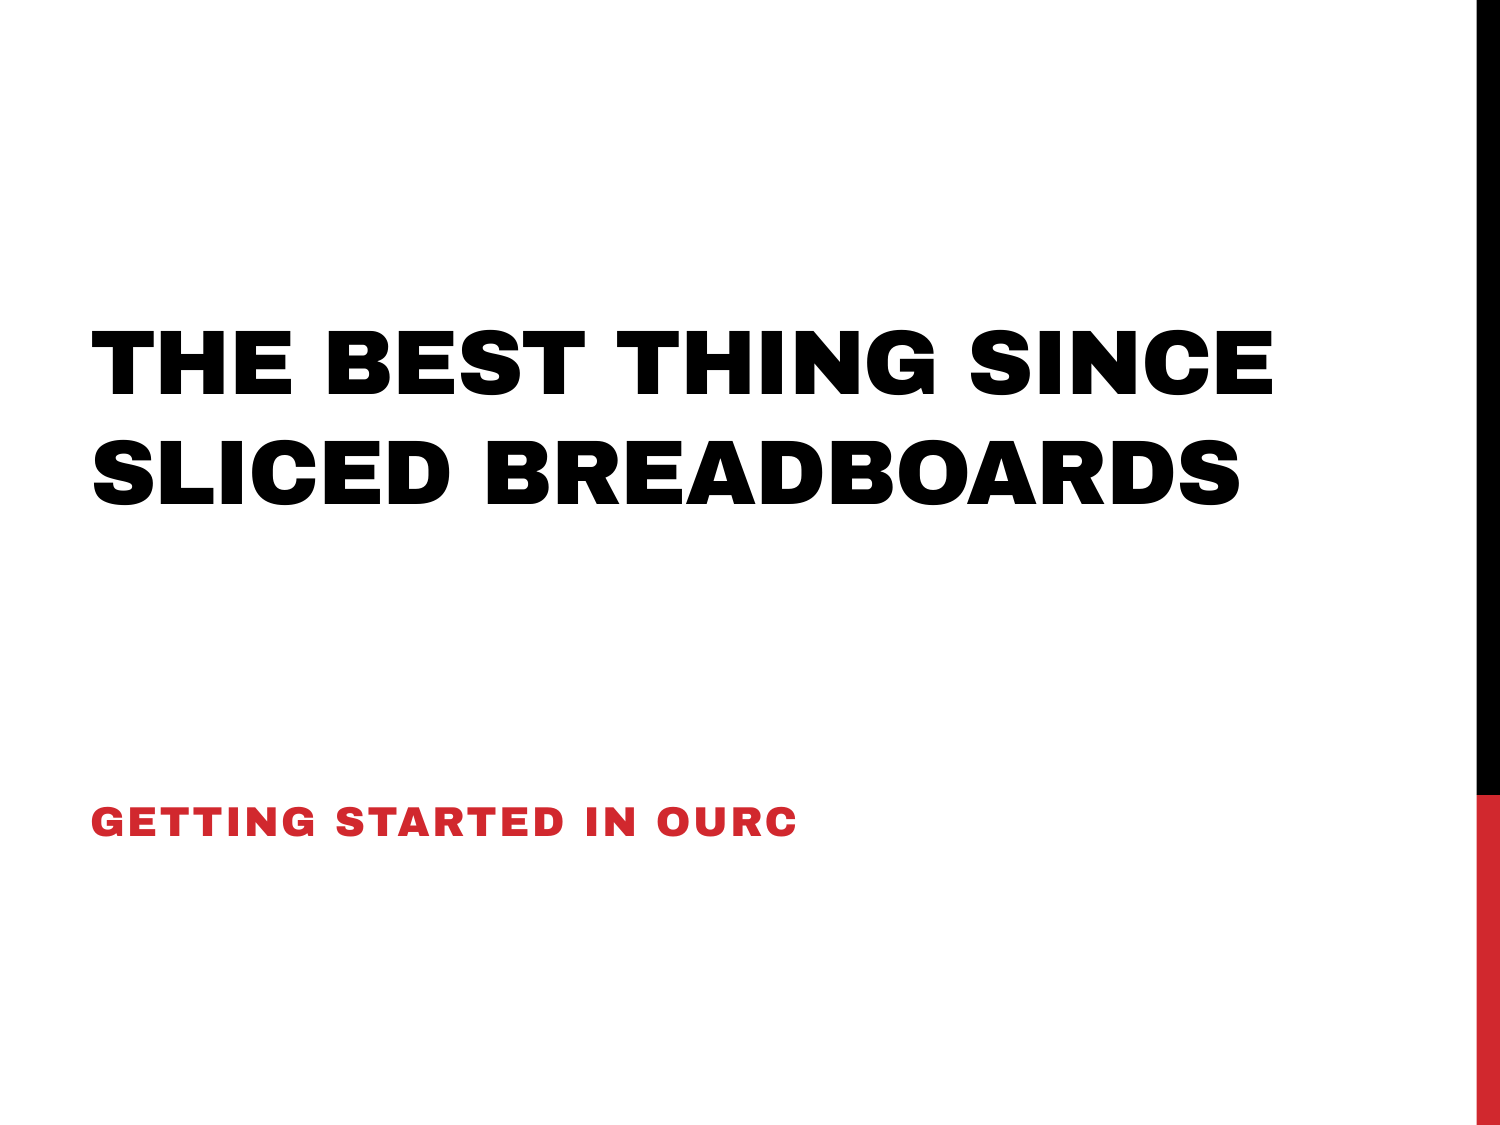

# The Best Thing Since Sliced Breadboards
Getting started in ourc